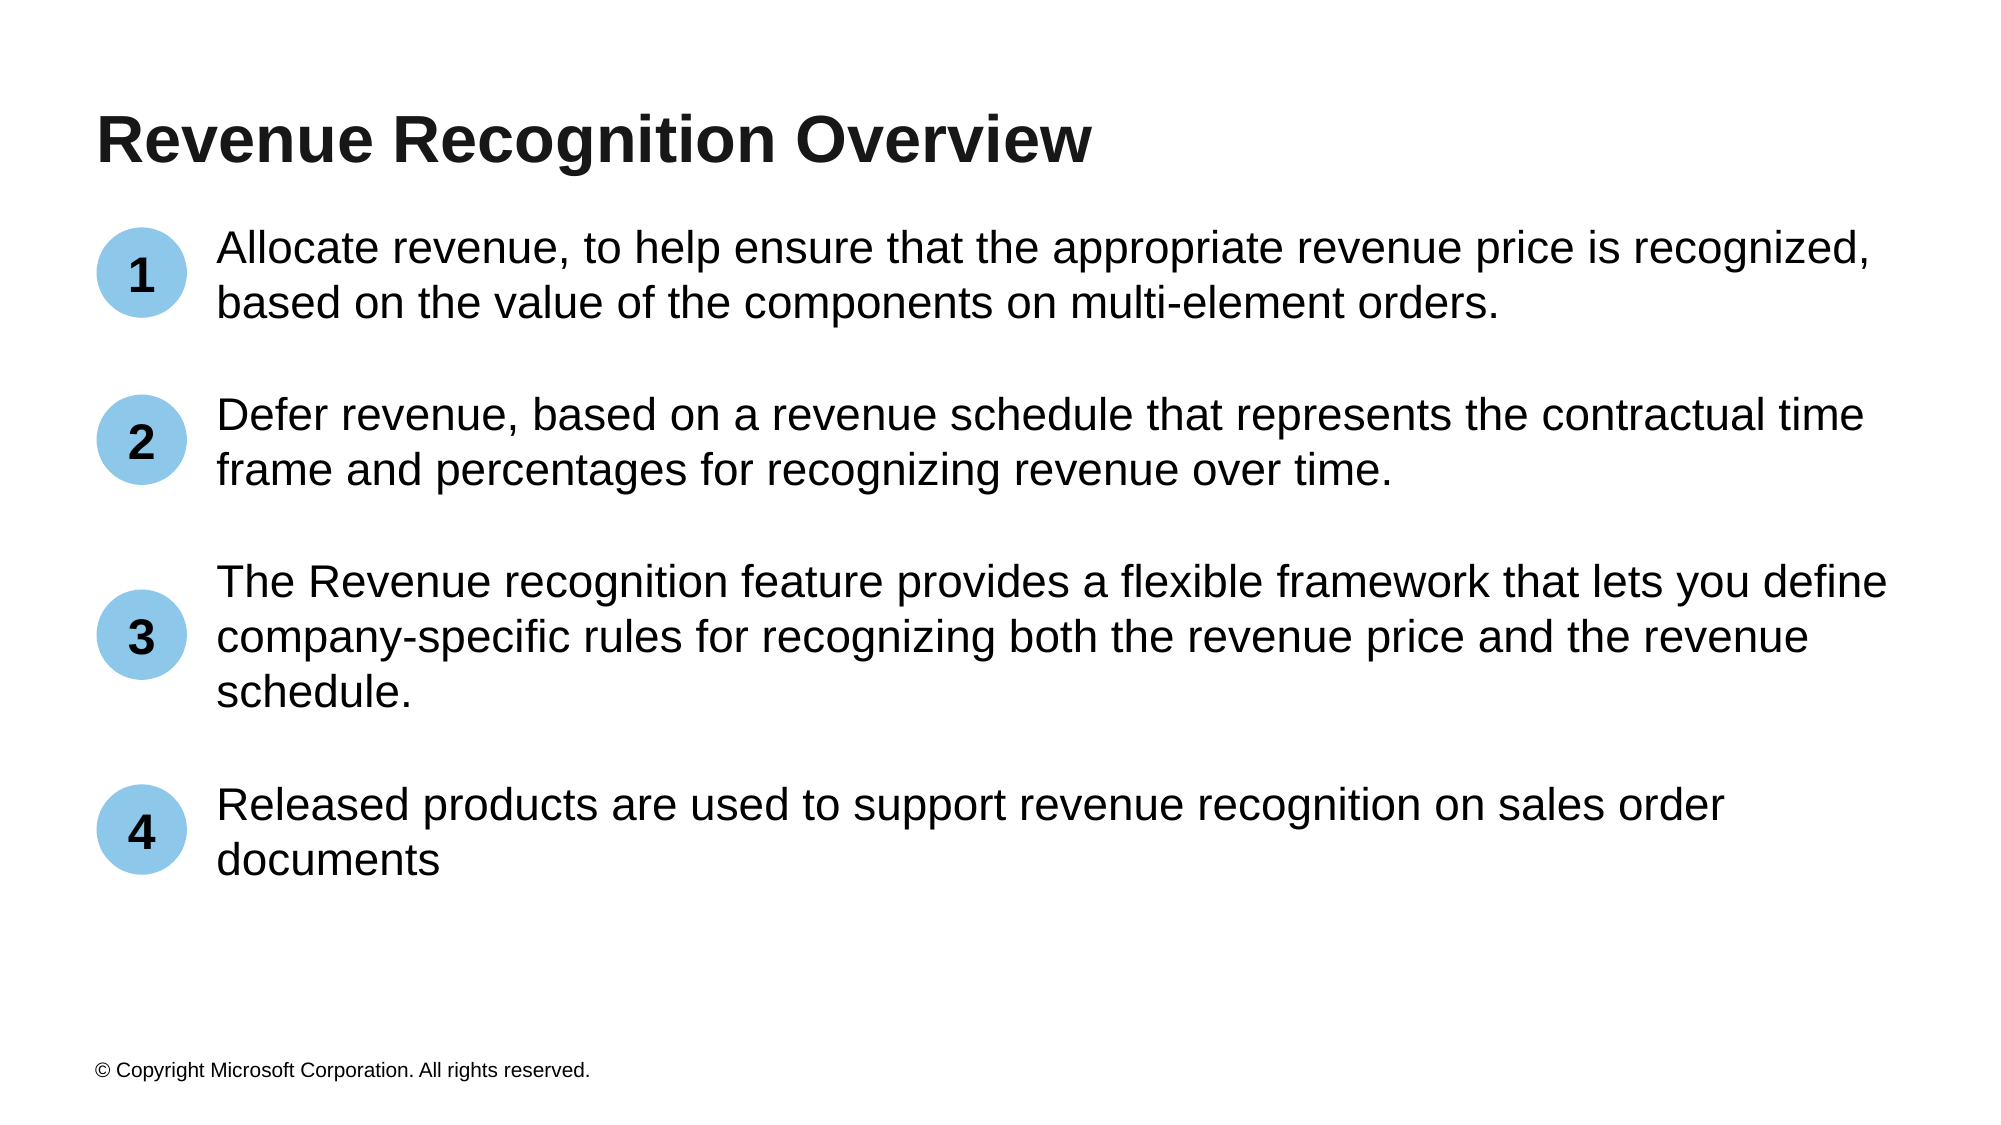

# Revenue Recognition Overview
Allocate revenue, to help ensure that the appropriate revenue price is recognized, based on the value of the components on multi-element orders.
1
Defer revenue, based on a revenue schedule that represents the contractual time frame and percentages for recognizing revenue over time.
2
The Revenue recognition feature provides a flexible framework that lets you define company-specific rules for recognizing both the revenue price and the revenue schedule.
3
Released products are used to support revenue recognition on sales order documents
4